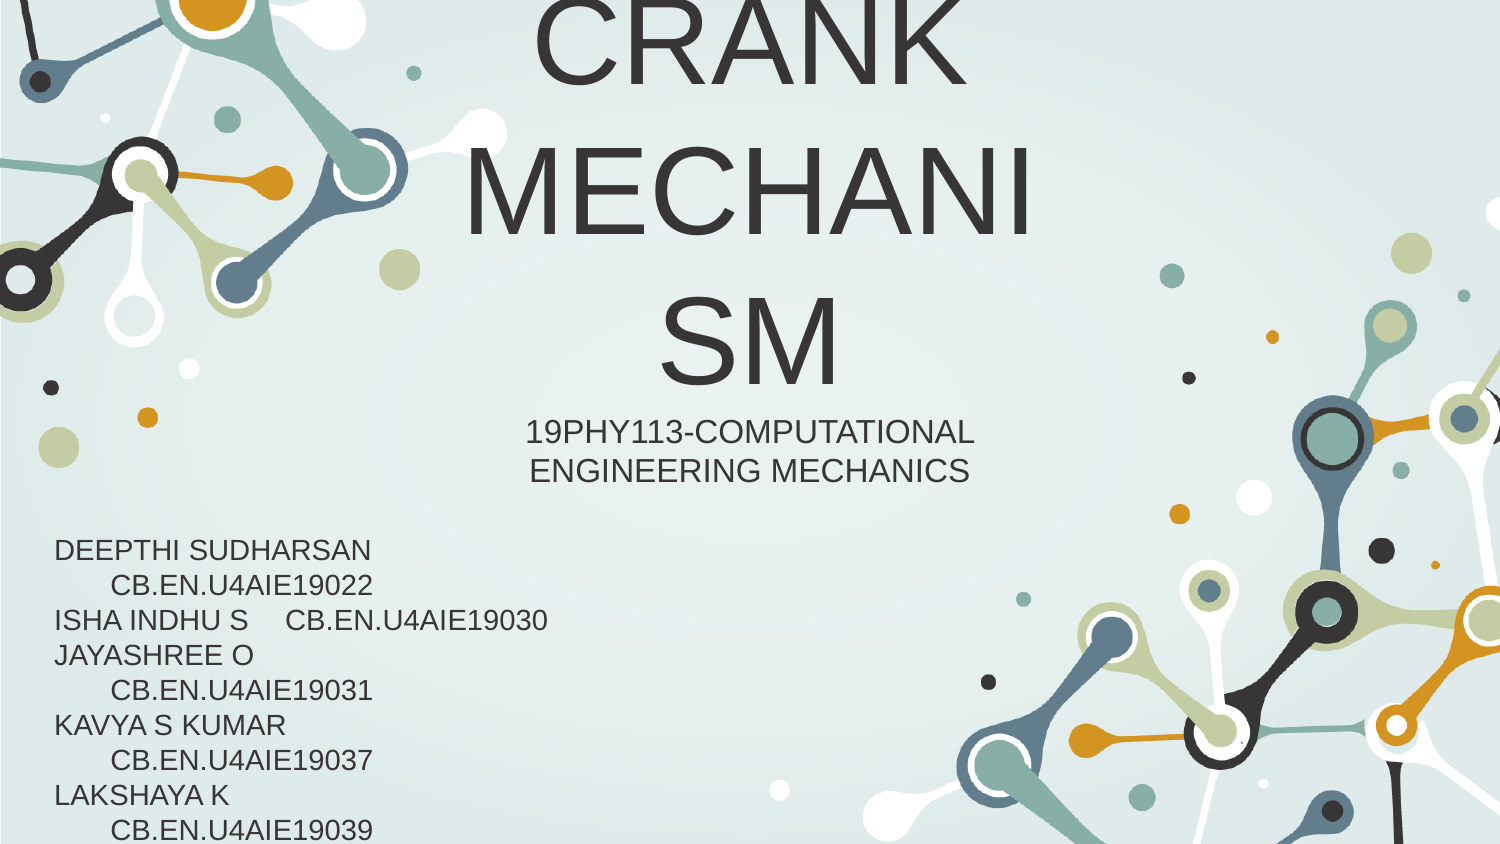

# OFFSET SLIDER CRANK MECHANISM 19PHY113-COMPUTATIONAL ENGINEERING MECHANICS
DEEPTHI SUDHARSAN     CB.EN.U4AIE19022
ISHA INDHU S 	   CB.EN.U4AIE19030
JAYASHREE O                   CB.EN.U4AIE19031
KAVYA S KUMAR             CB.EN.U4AIE19037
LAKSHAYA K                     CB.EN.U4AIE19039
meghna menon            CB.EN.U4AIE19043